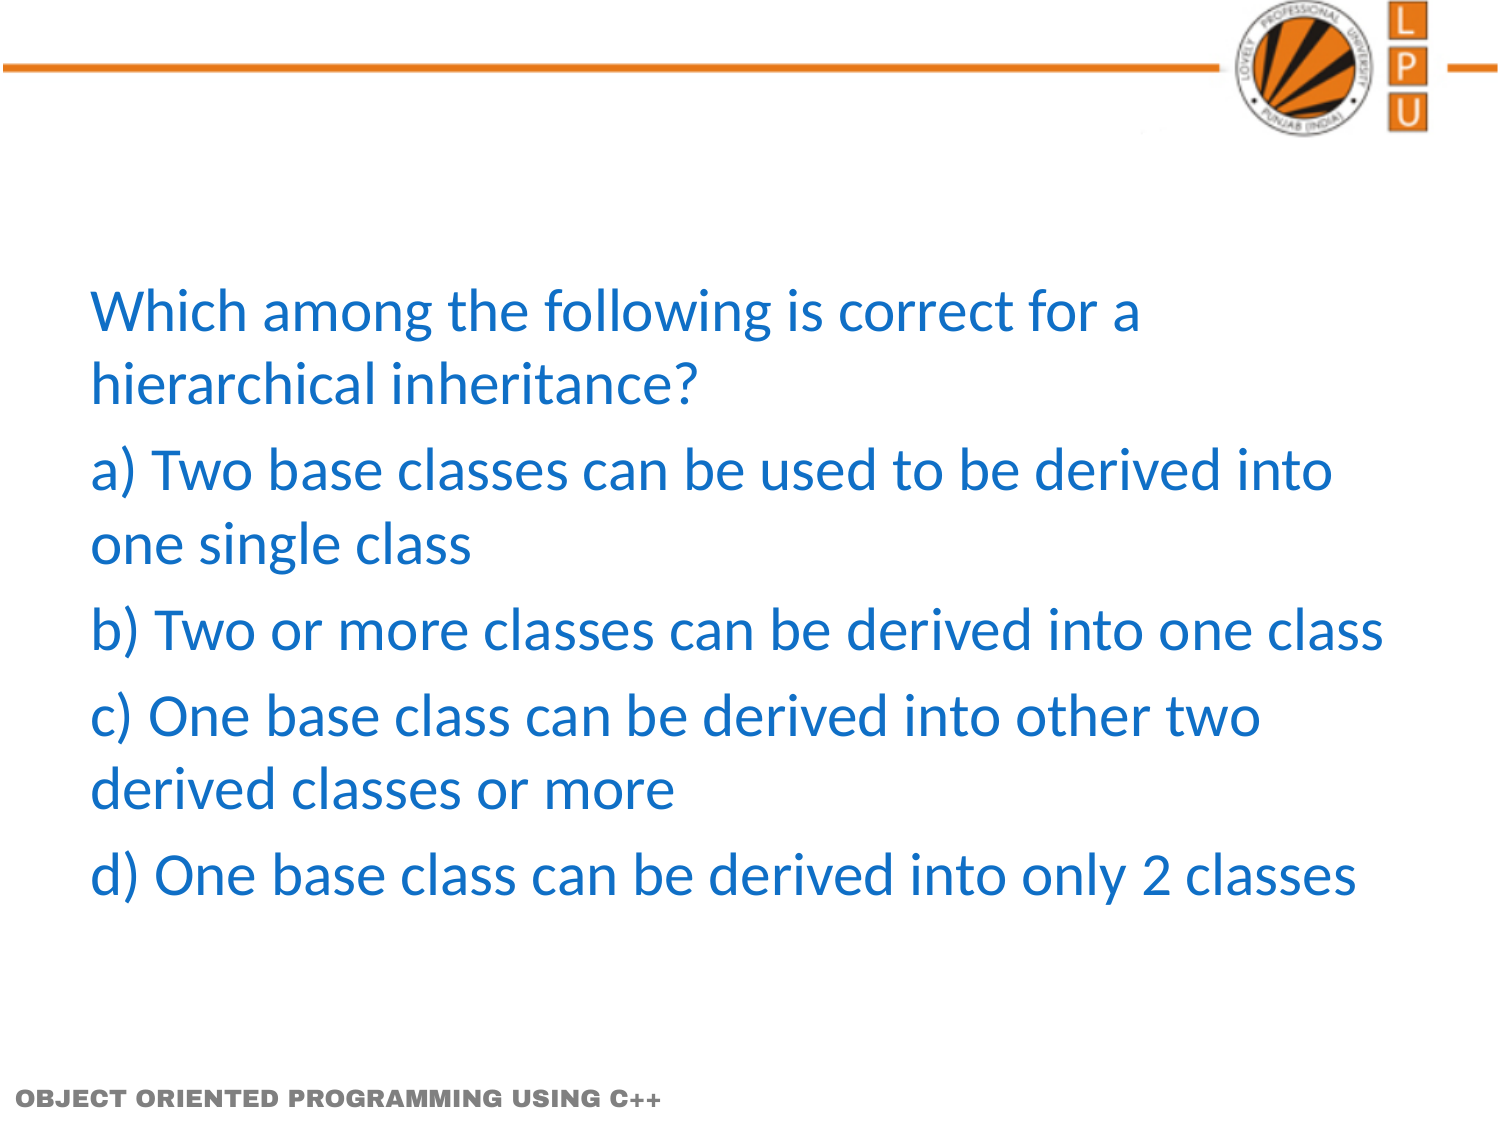

Which among the following is correct for a hierarchical inheritance?
a) Two base classes can be used to be derived into one single class
b) Two or more classes can be derived into one class
c) One base class can be derived into other two derived classes or more
d) One base class can be derived into only 2 classes